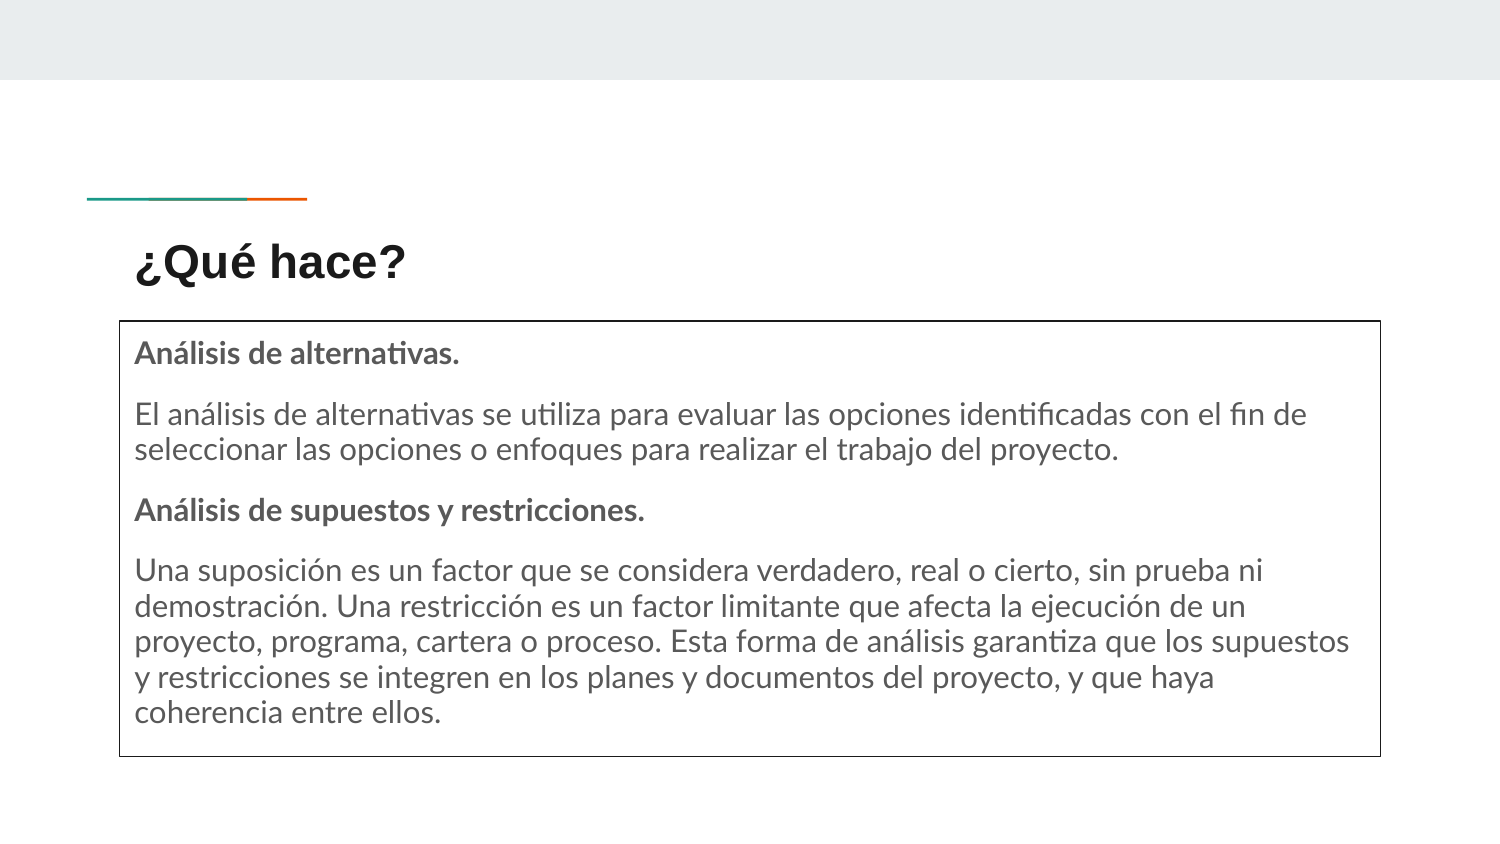

# ¿Qué hace?
Análisis de alternativas.
El análisis de alternativas se utiliza para evaluar las opciones identificadas con el fin de seleccionar las opciones o enfoques para realizar el trabajo del proyecto.
Análisis de supuestos y restricciones.
Una suposición es un factor que se considera verdadero, real o cierto, sin prueba ni demostración. Una restricción es un factor limitante que afecta la ejecución de un proyecto, programa, cartera o proceso. Esta forma de análisis garantiza que los supuestos y restricciones se integren en los planes y documentos del proyecto, y que haya coherencia entre ellos.